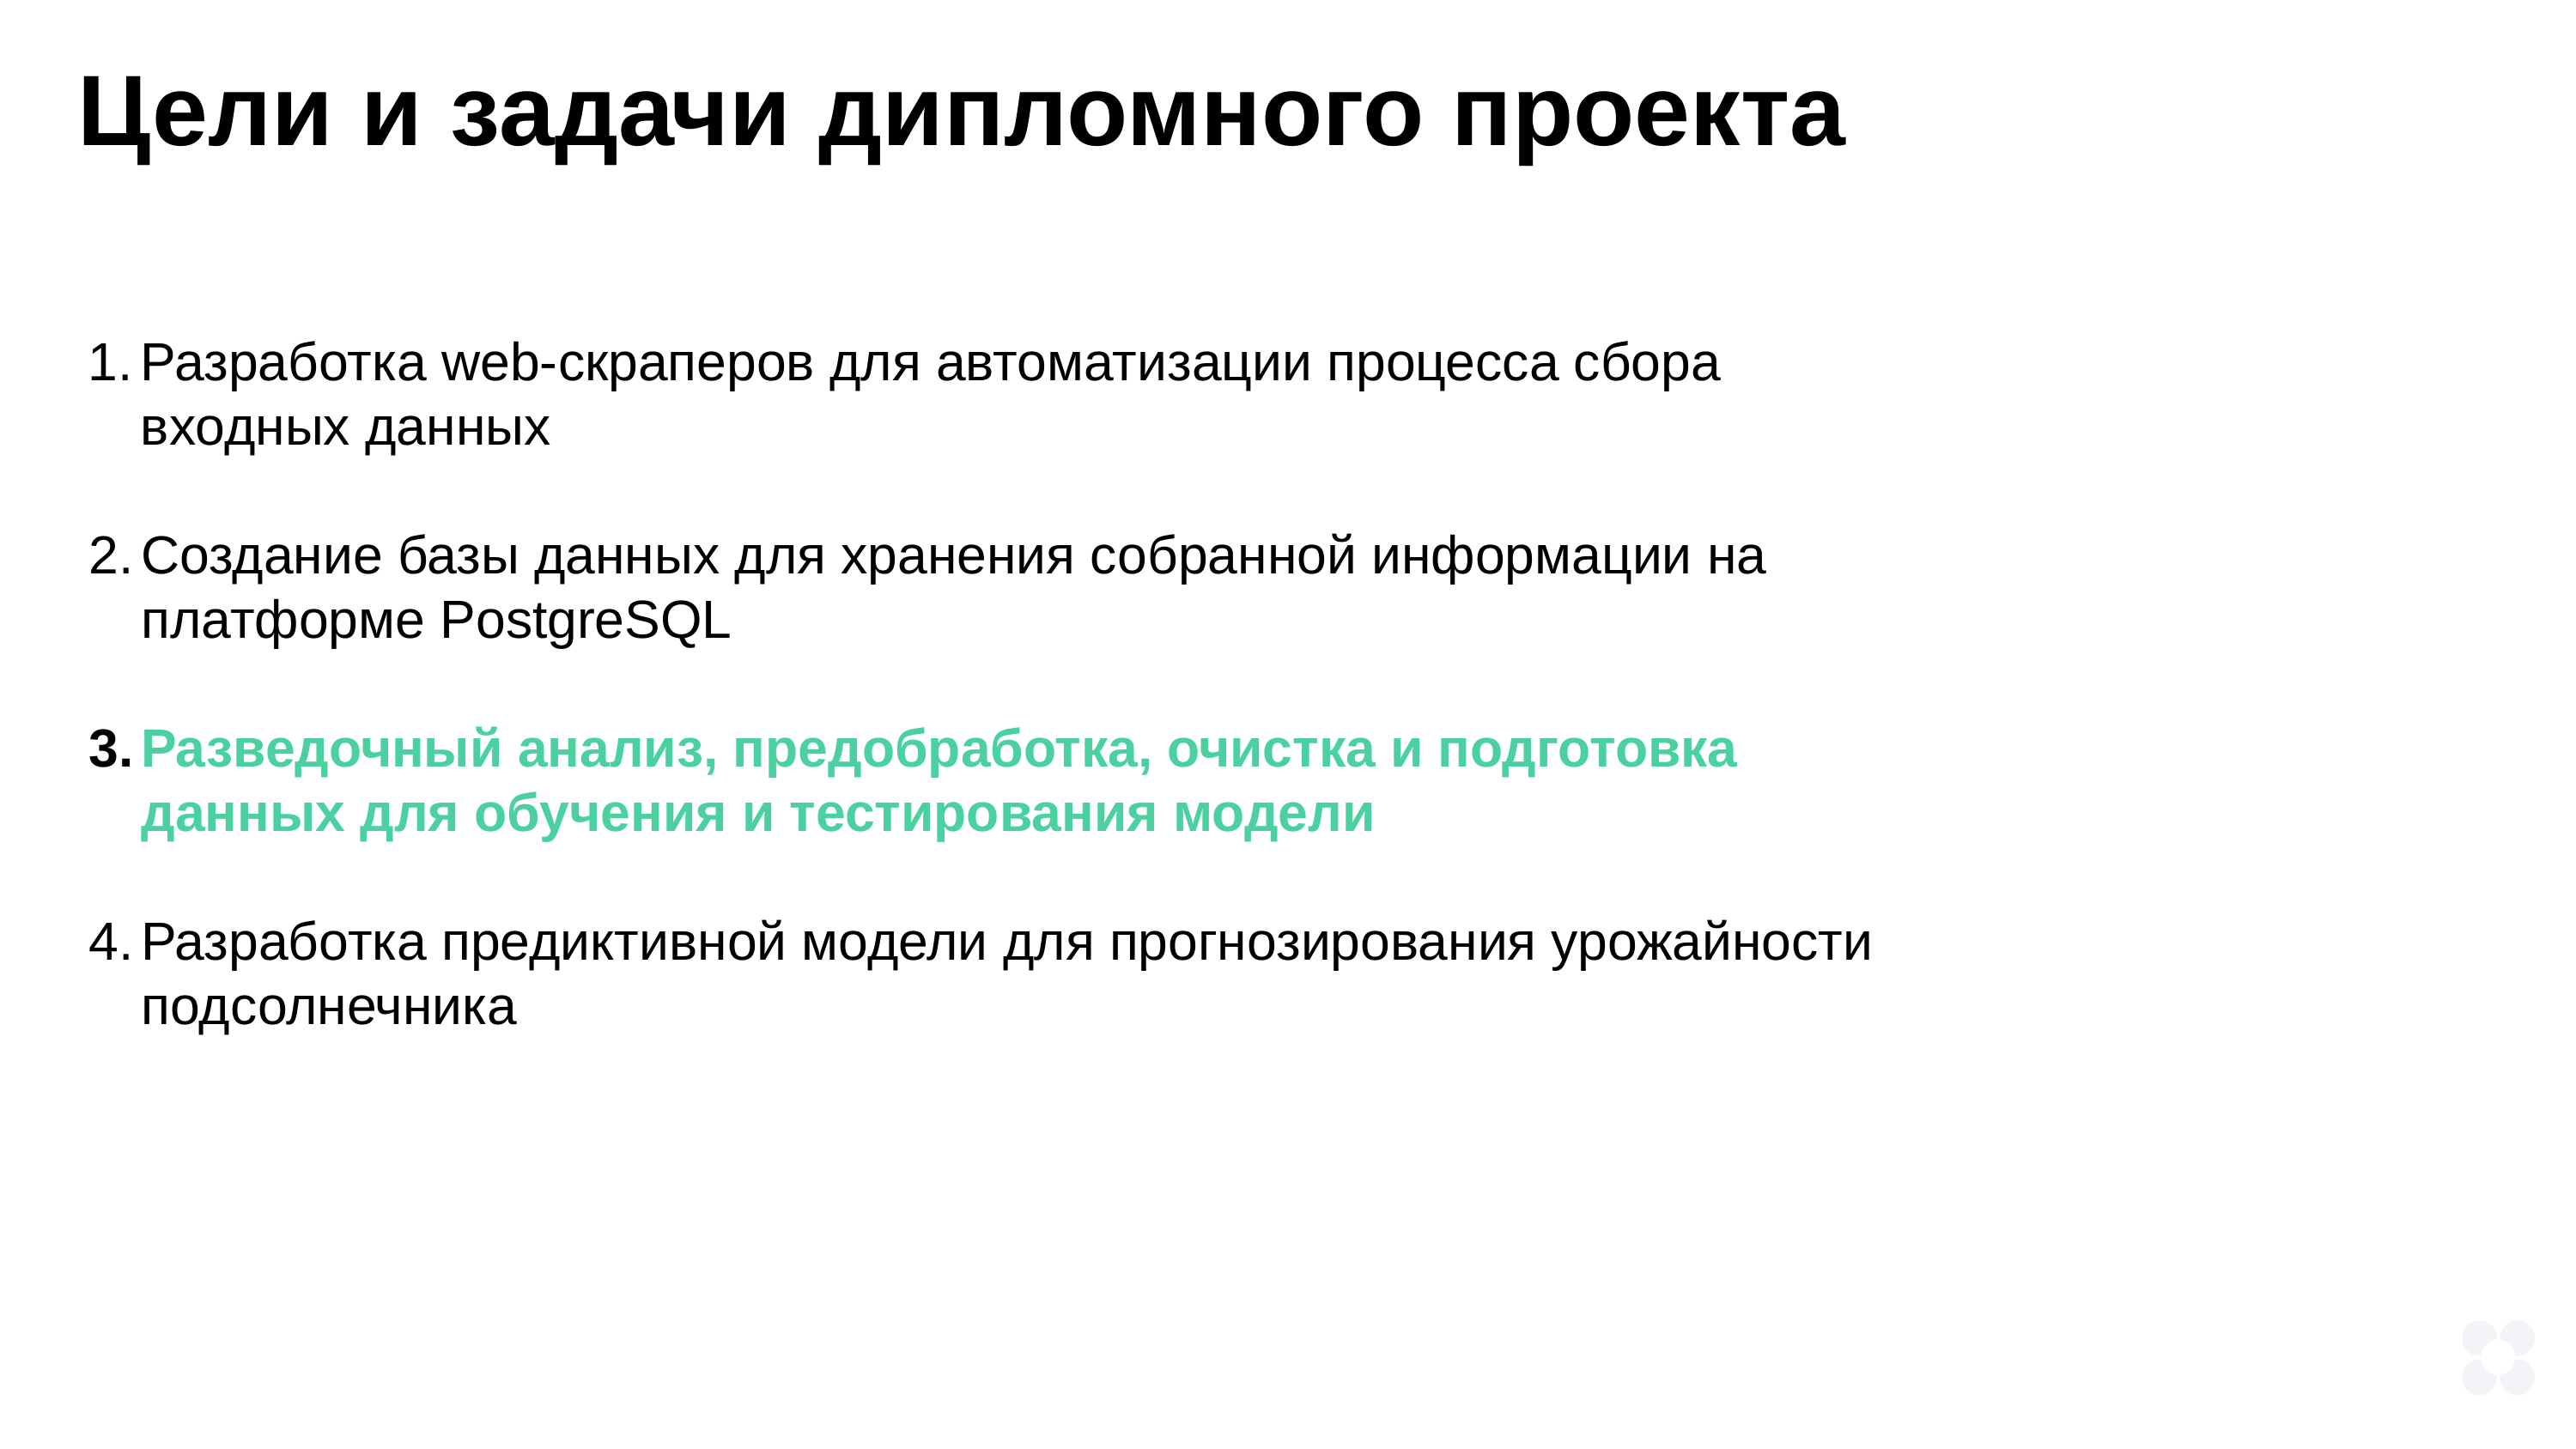

Цели и задачи дипломного проекта

Разработка web-скраперов для автоматизации процесса сбора входных данных
Создание базы данных для хранения собранной информации на платформе PostgreSQL

Разведочный анализ, предобработка, очистка и подготовка данных для обучения и тестирования модели
Разработка предиктивной модели для прогнозирования урожайности подсолнечника